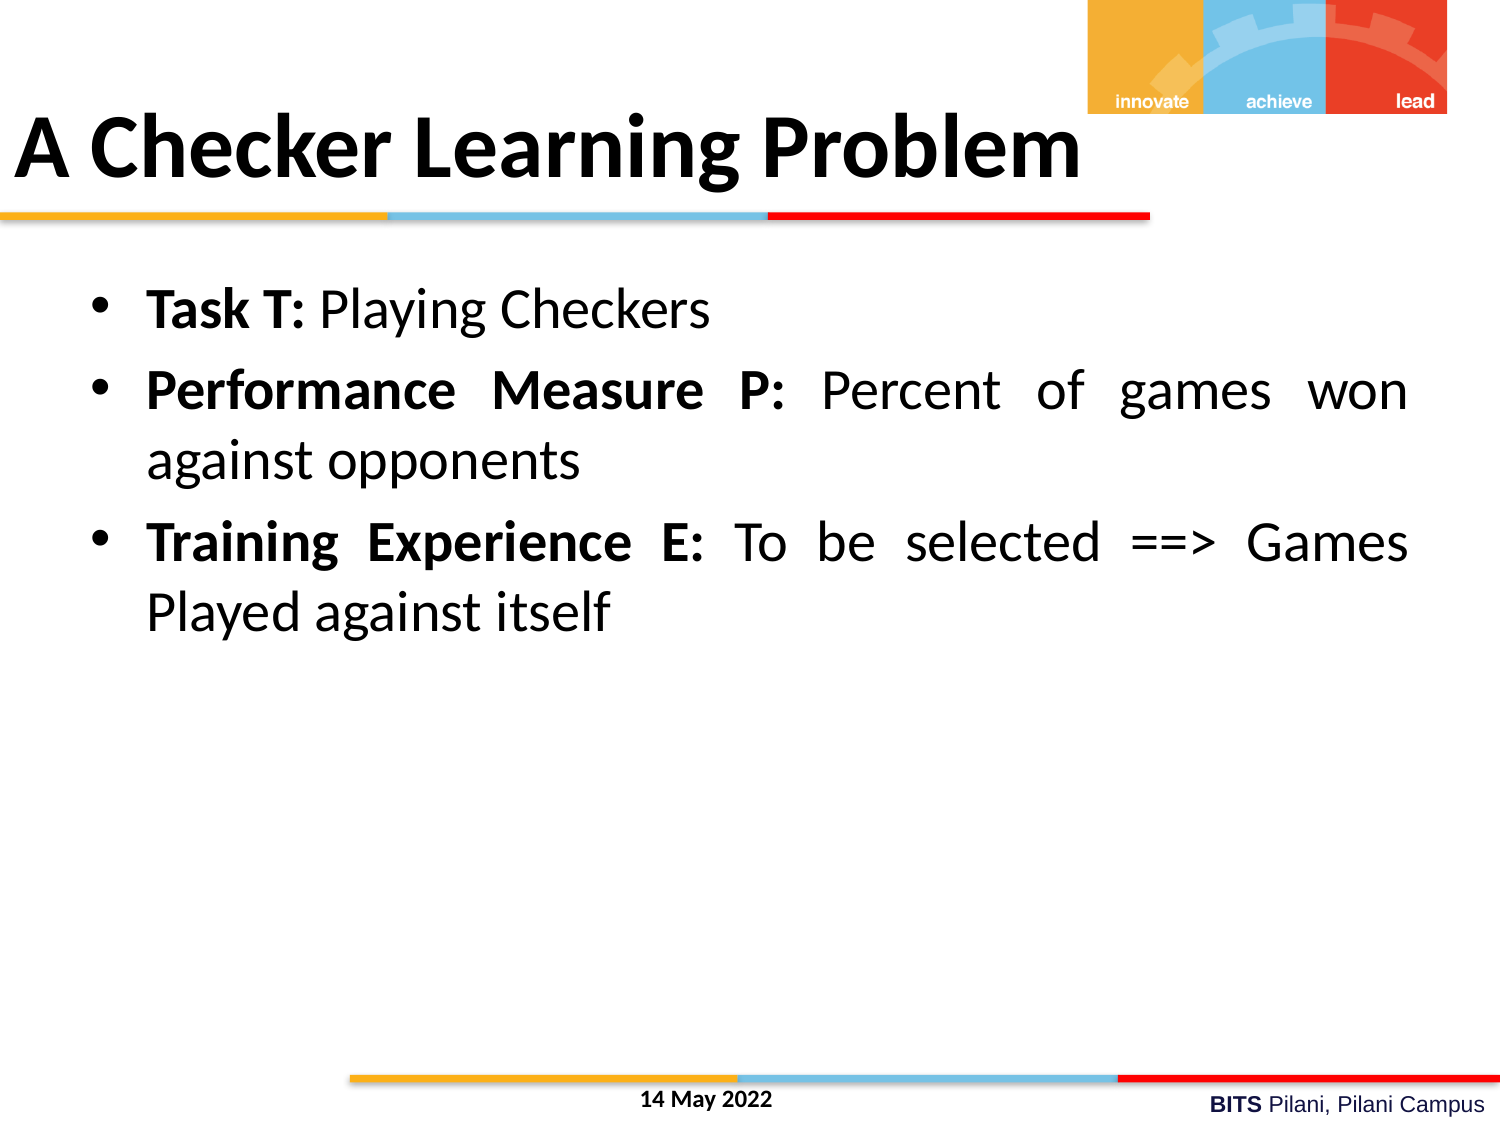

# A Checker Learning Problem
Task T: Playing Checkers
Performance Measure P: Percent of games won against opponents
Training Experience E: To be selected ==> Games Played against itself
14 May 2022